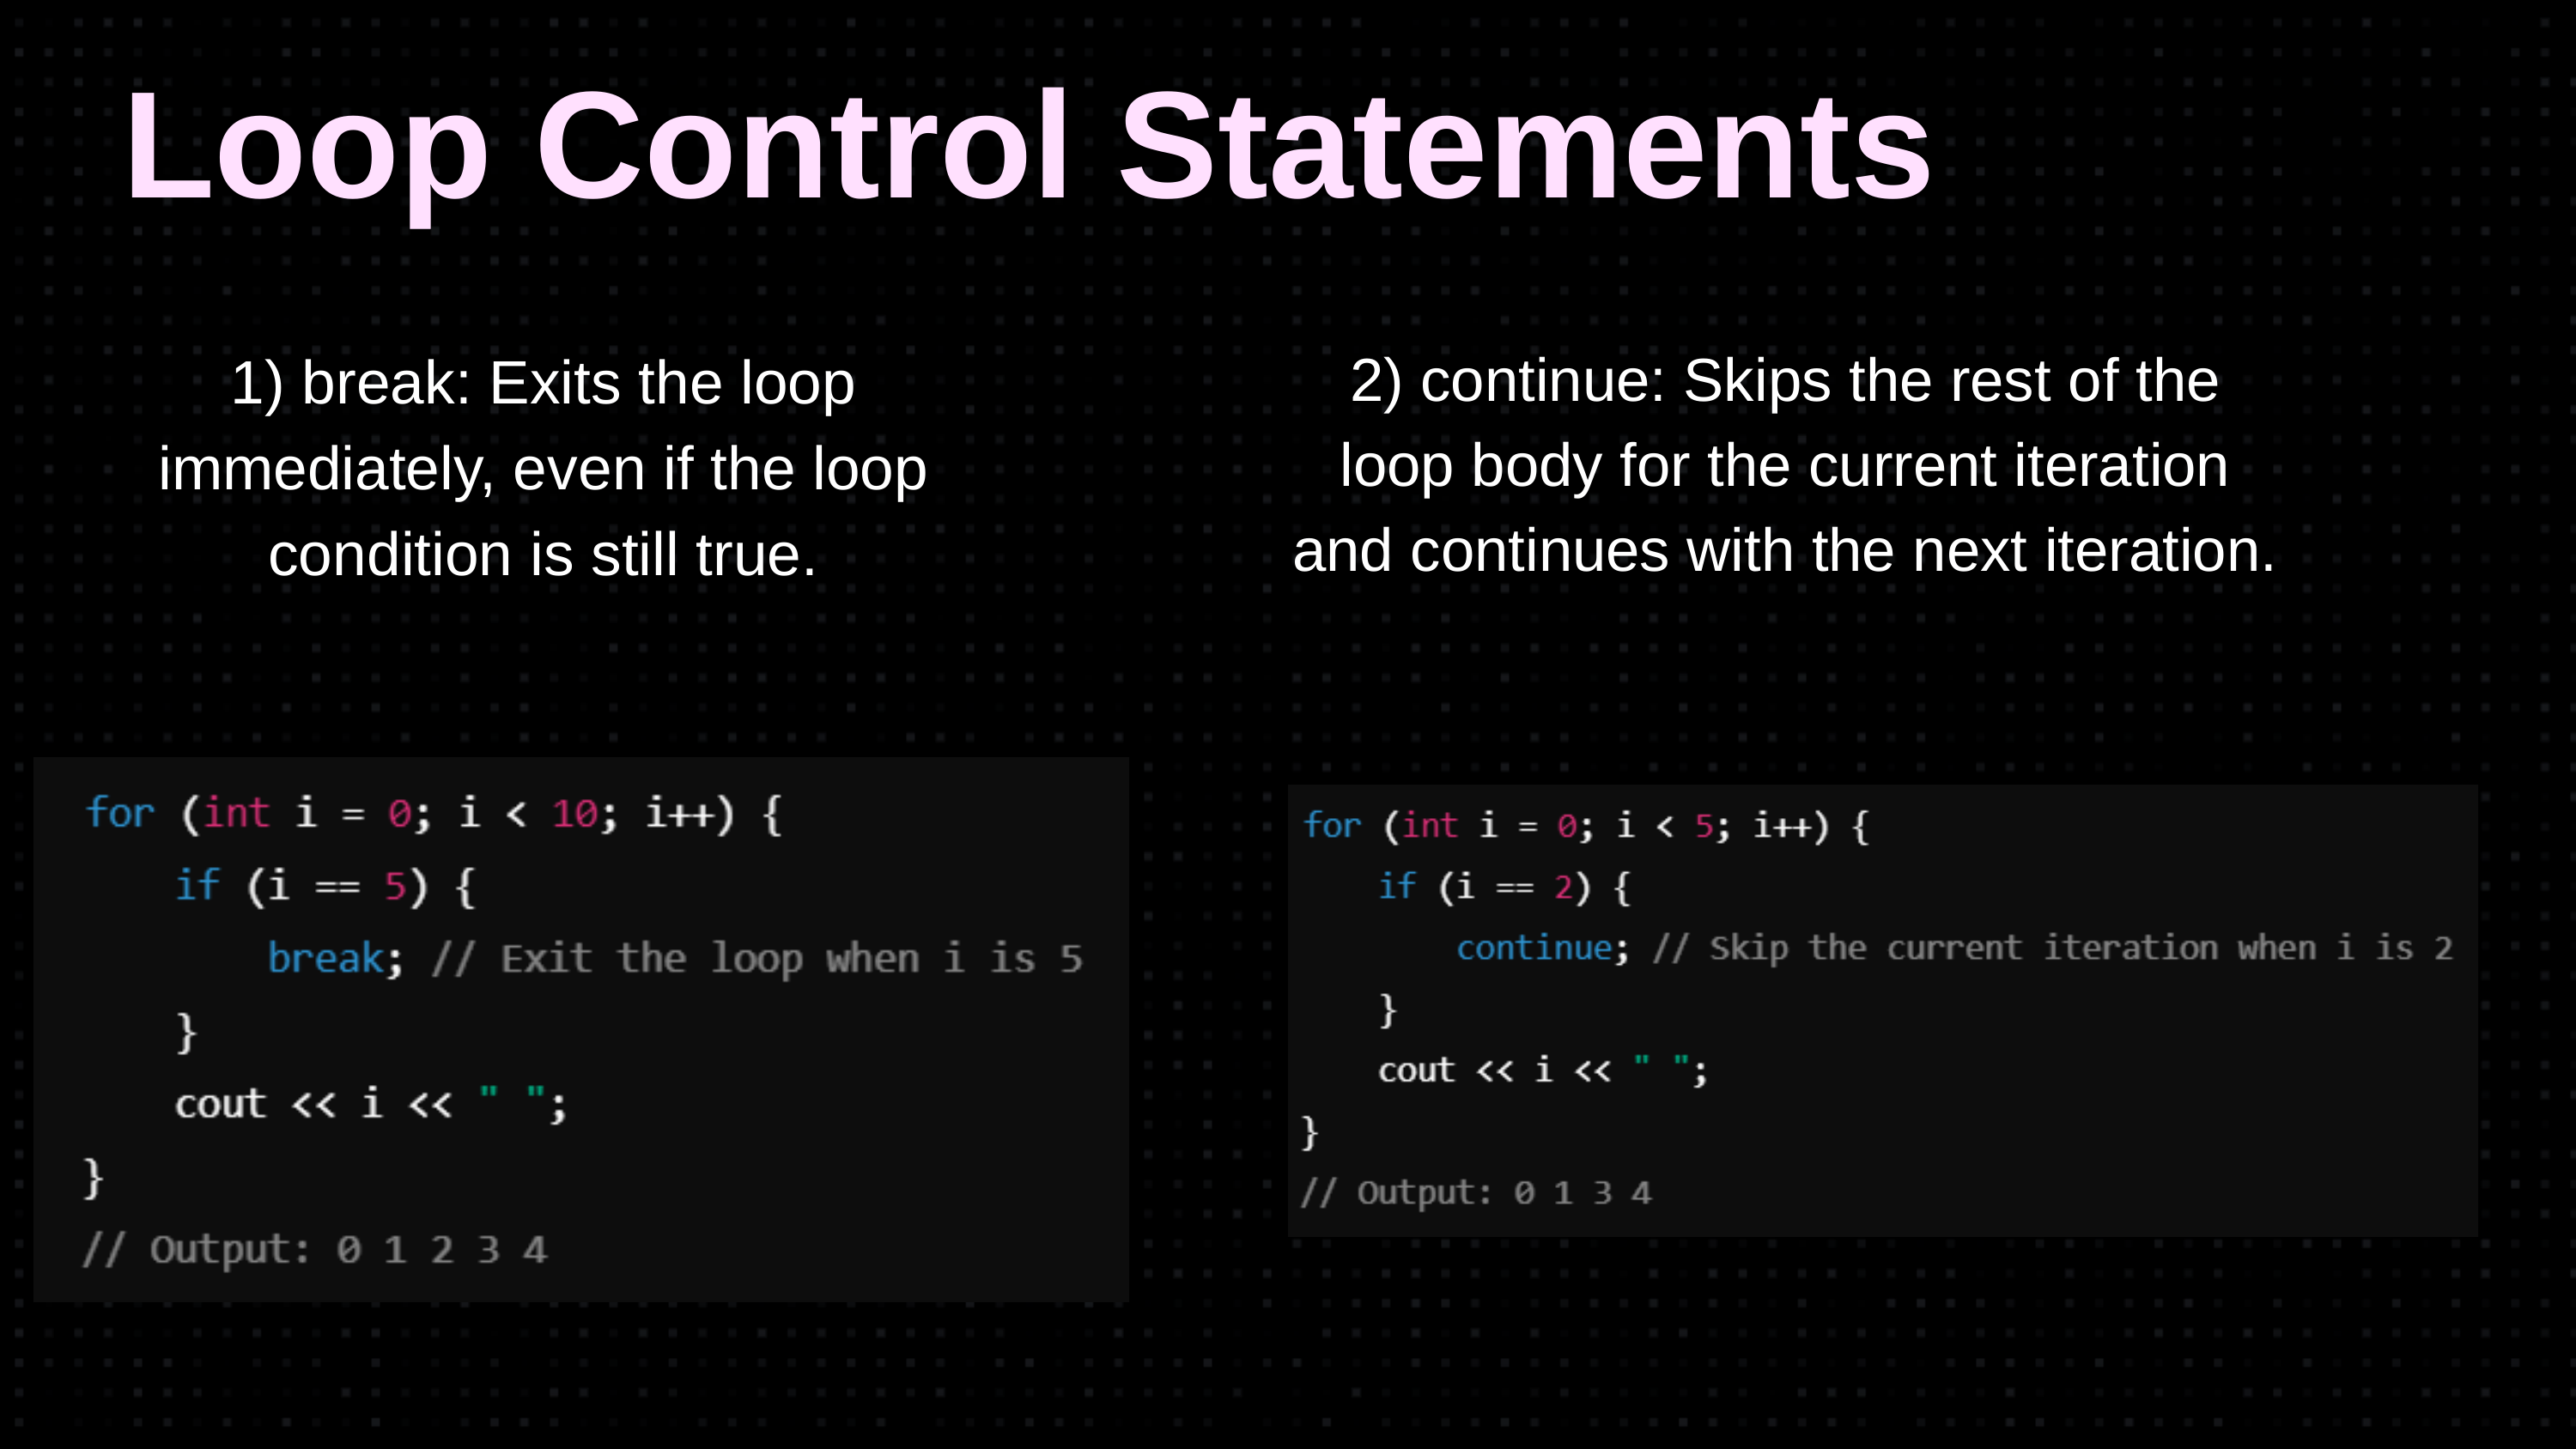

Loop Control Statements
2) continue: Skips the rest of the loop body for the current iteration and continues with the next iteration.
1) break: Exits the loop immediately, even if the loop condition is still true.